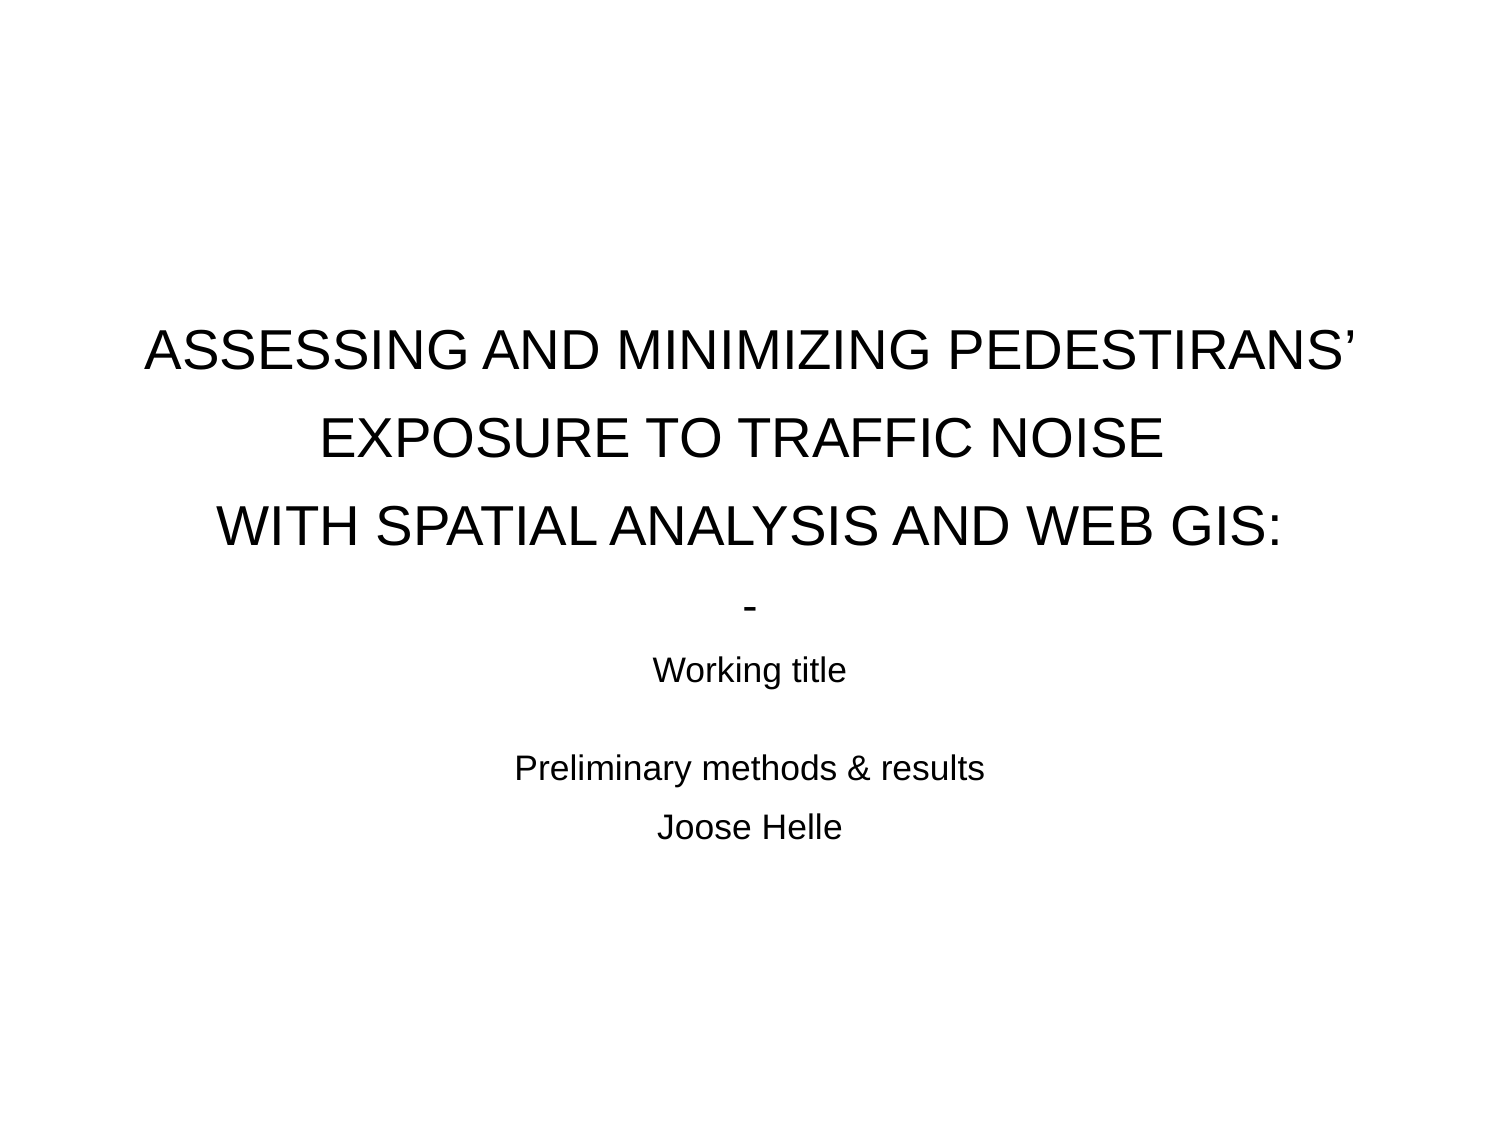

# ASSESSING AND MINIMIZING PEDESTIRANS’ EXPOSURE TO TRAFFIC NOISE WITH SPATIAL ANALYSIS AND WEB GIS:
-
Working title
Preliminary methods & results
Joose Helle